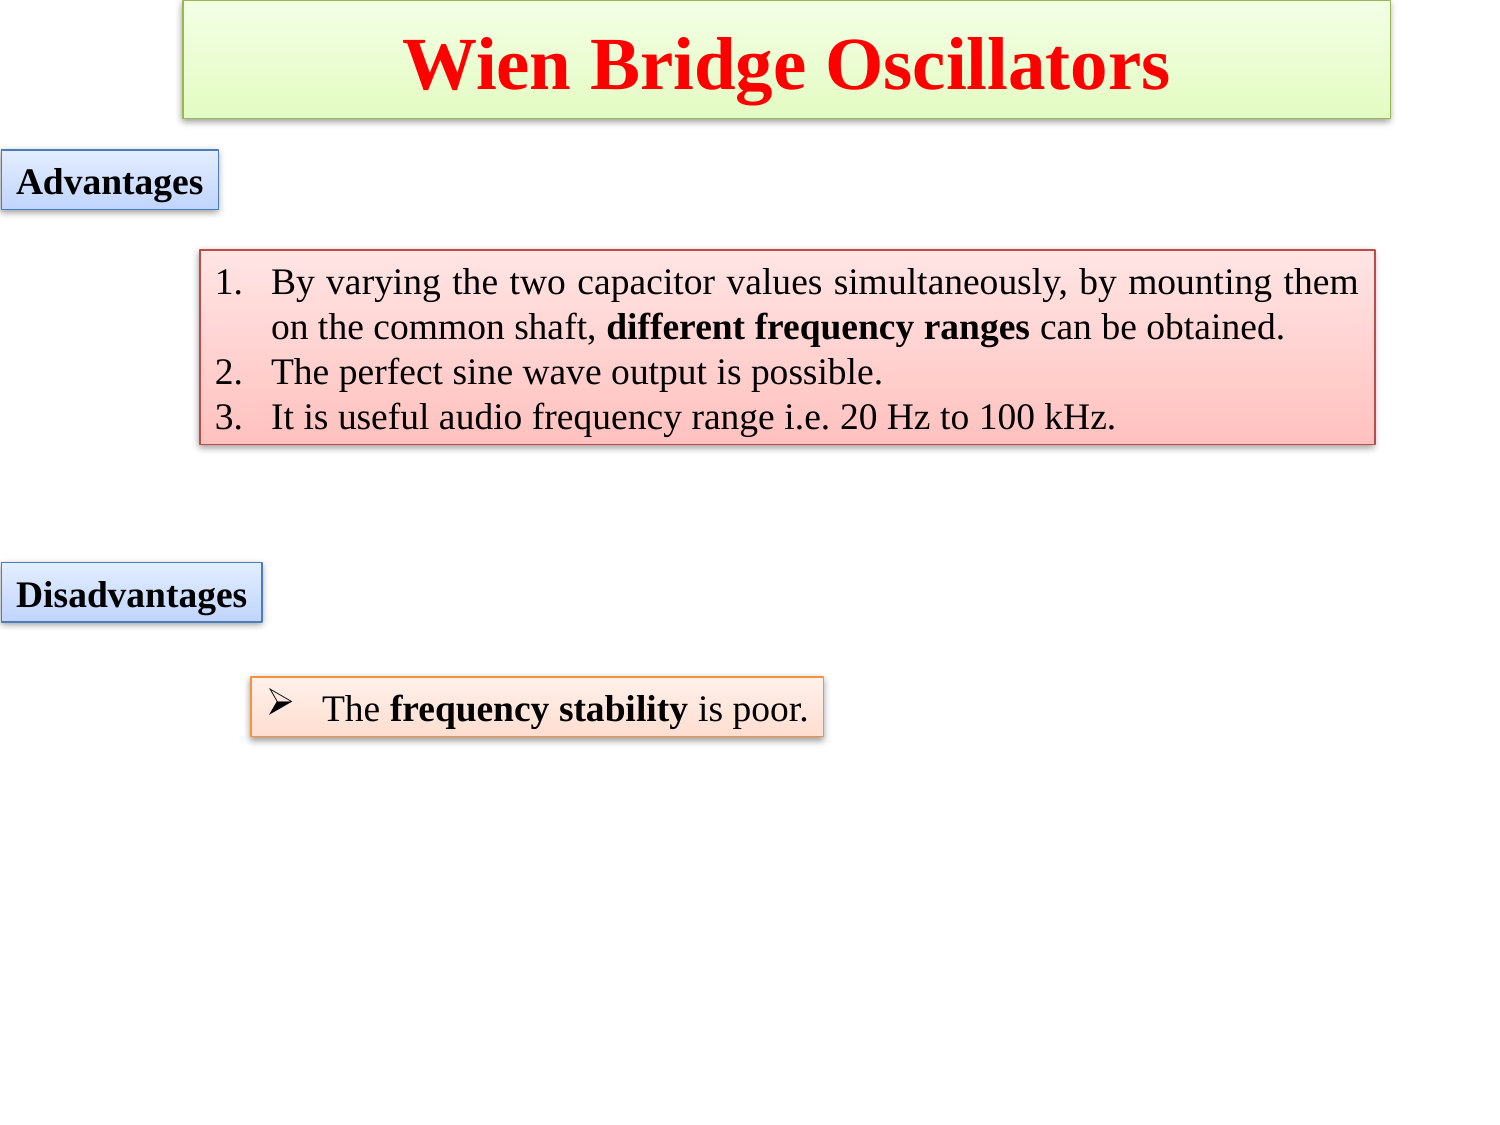

Wien Bridge Oscillators
Advantages
By varying the two capacitor values simultaneously, by mounting them on the common shaft, different frequency ranges can be obtained.
The perfect sine wave output is possible.
It is useful audio frequency range i.e. 20 Hz to 100 kHz.
Disadvantages
The frequency stability is poor.